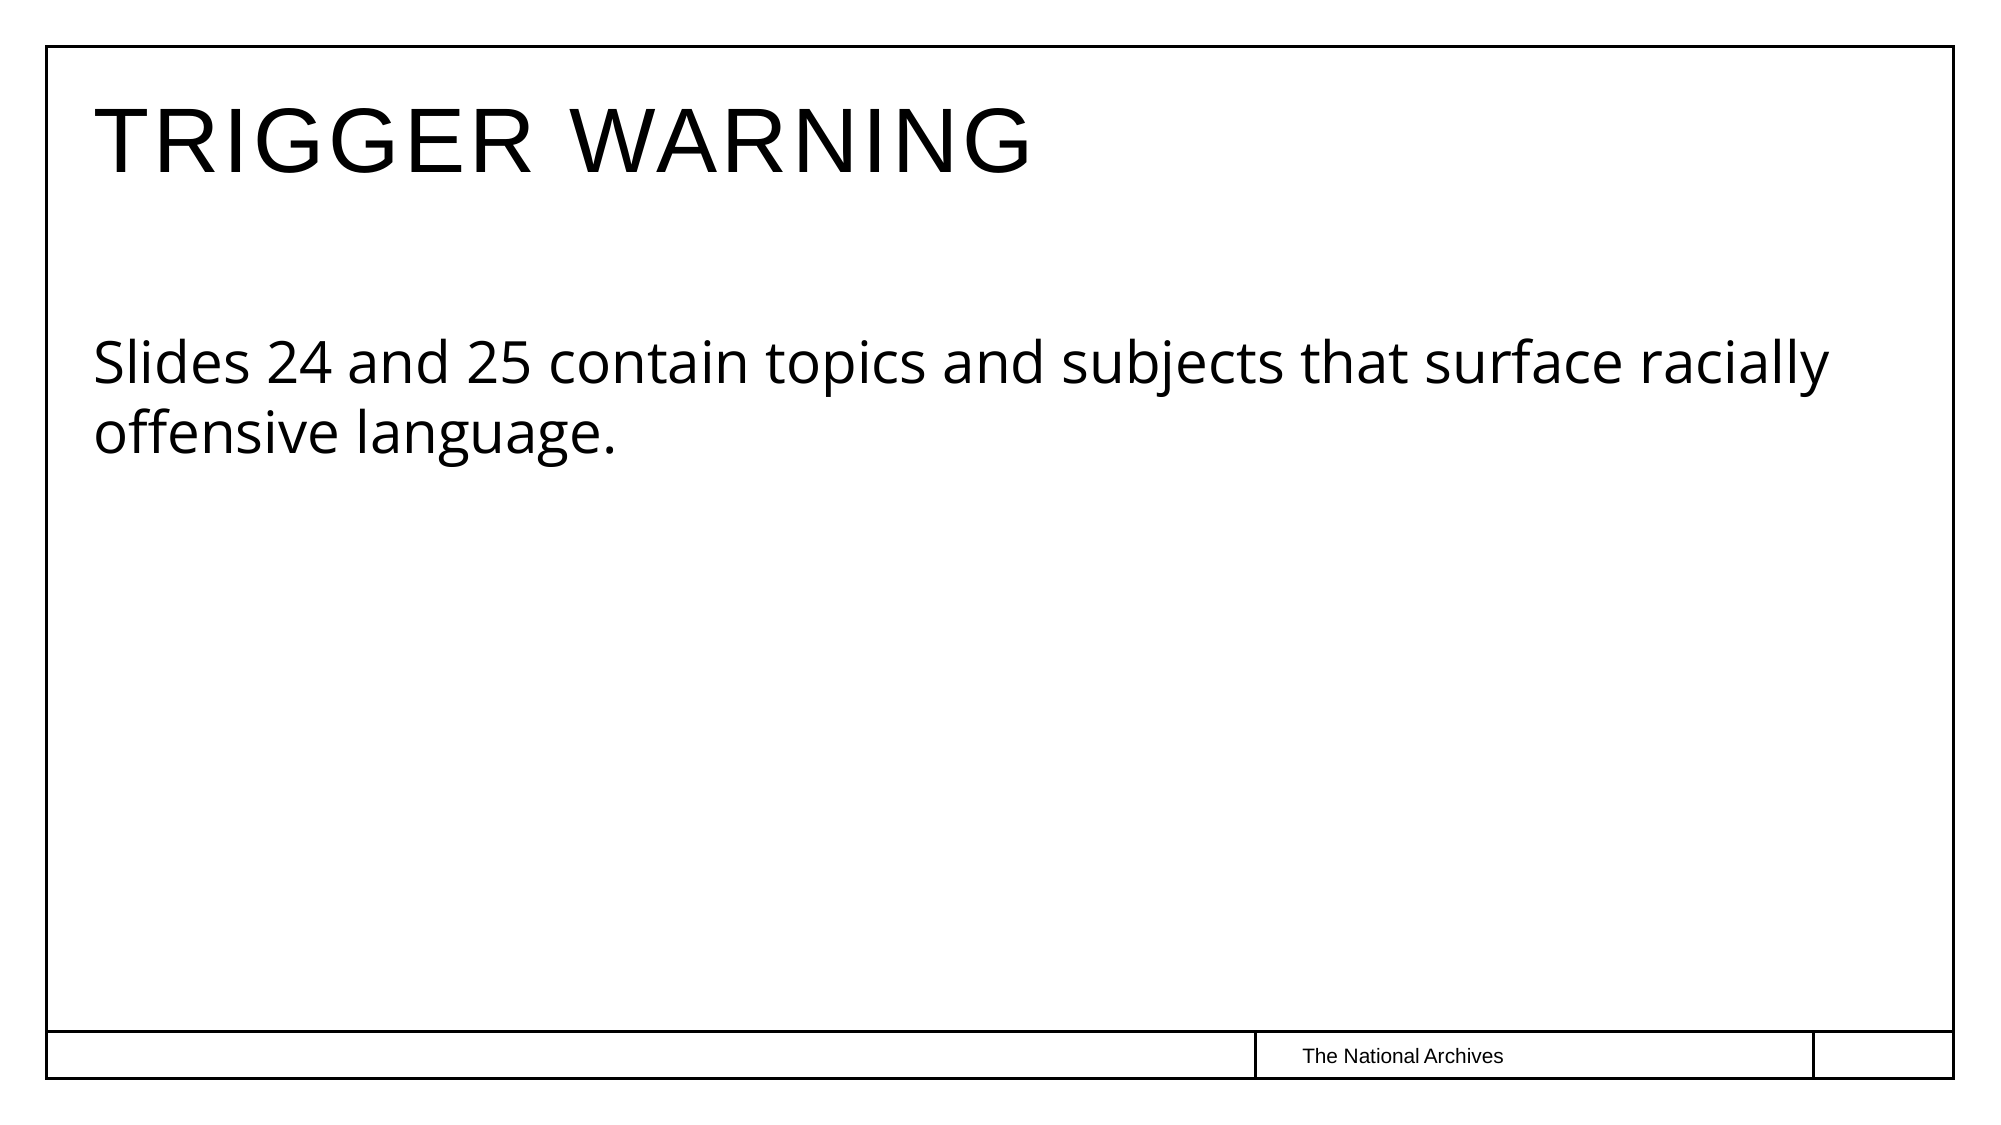

# TRIGGER WARNING
Slides 24 and 25 contain topics and subjects that surface racially offensive language.